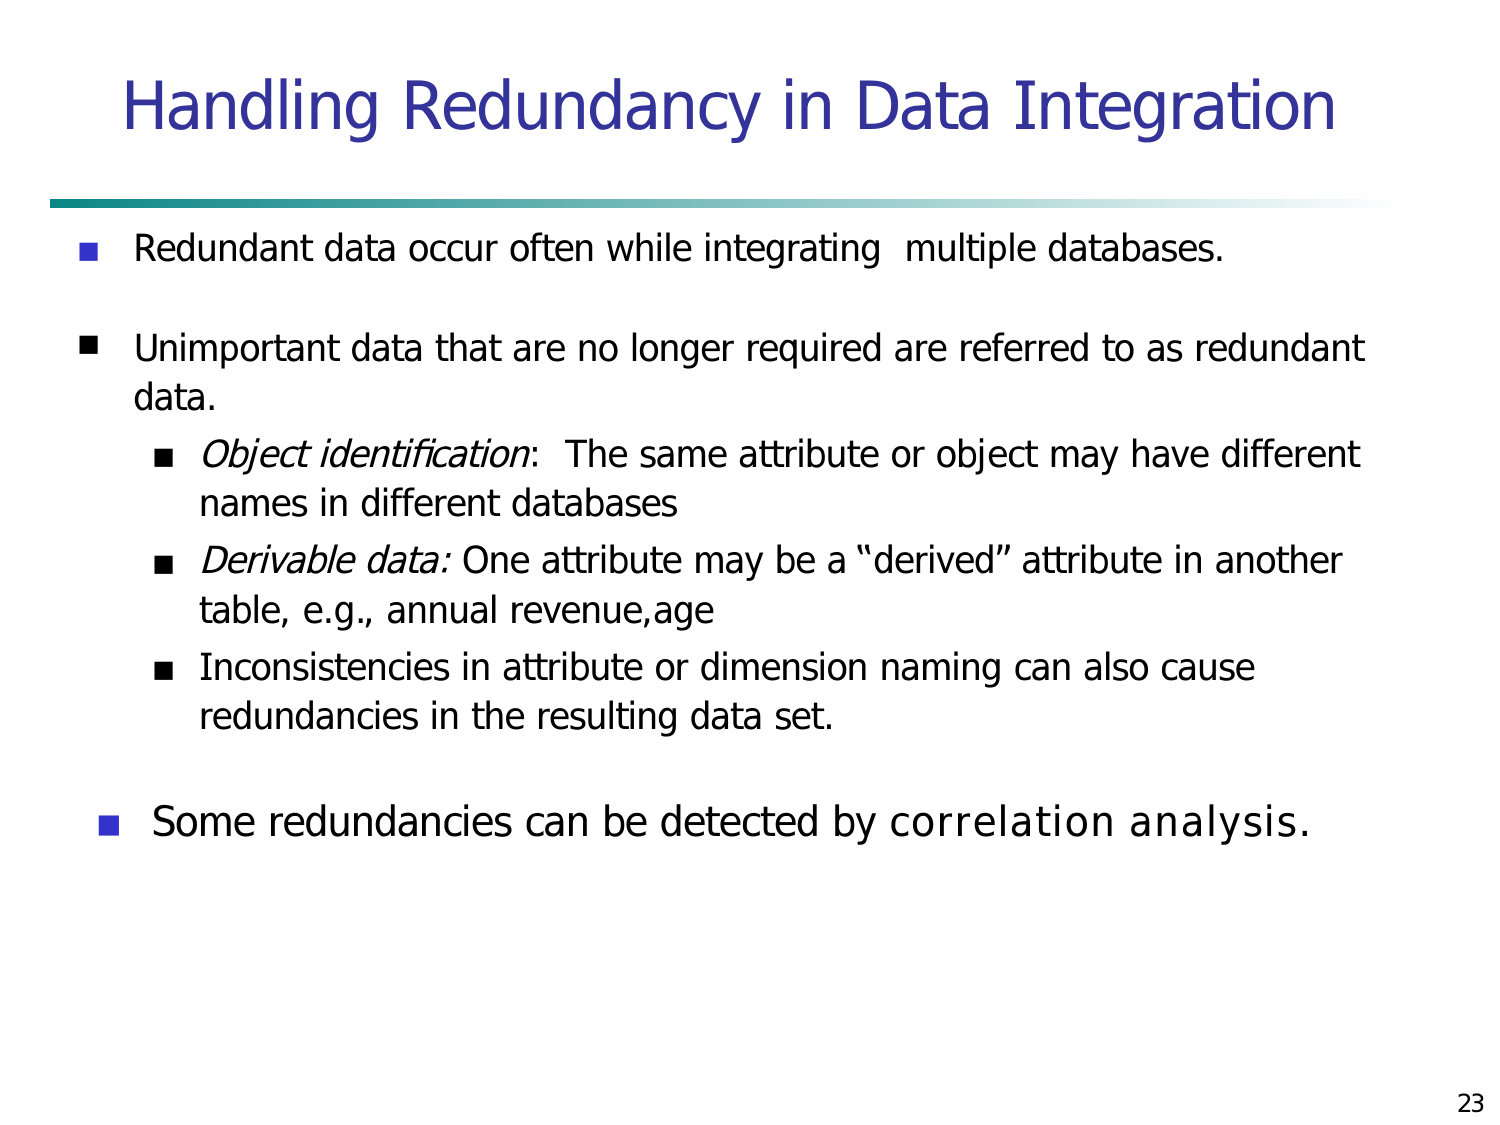

# Handling Redundancy in Data Integration
Redundant data occur often while integrating  multiple databases.

Unimportant data that are no longer required are referred to as redundant data.
Object identification:  The same attribute or object may have different names in different databases
Derivable data: One attribute may be a “derived” attribute in another table, e.g., annual revenue,age
Inconsistencies in attribute or dimension naming can also cause redundancies in the resulting data set.

Some redundancies can be detected by correlation analysis.

23